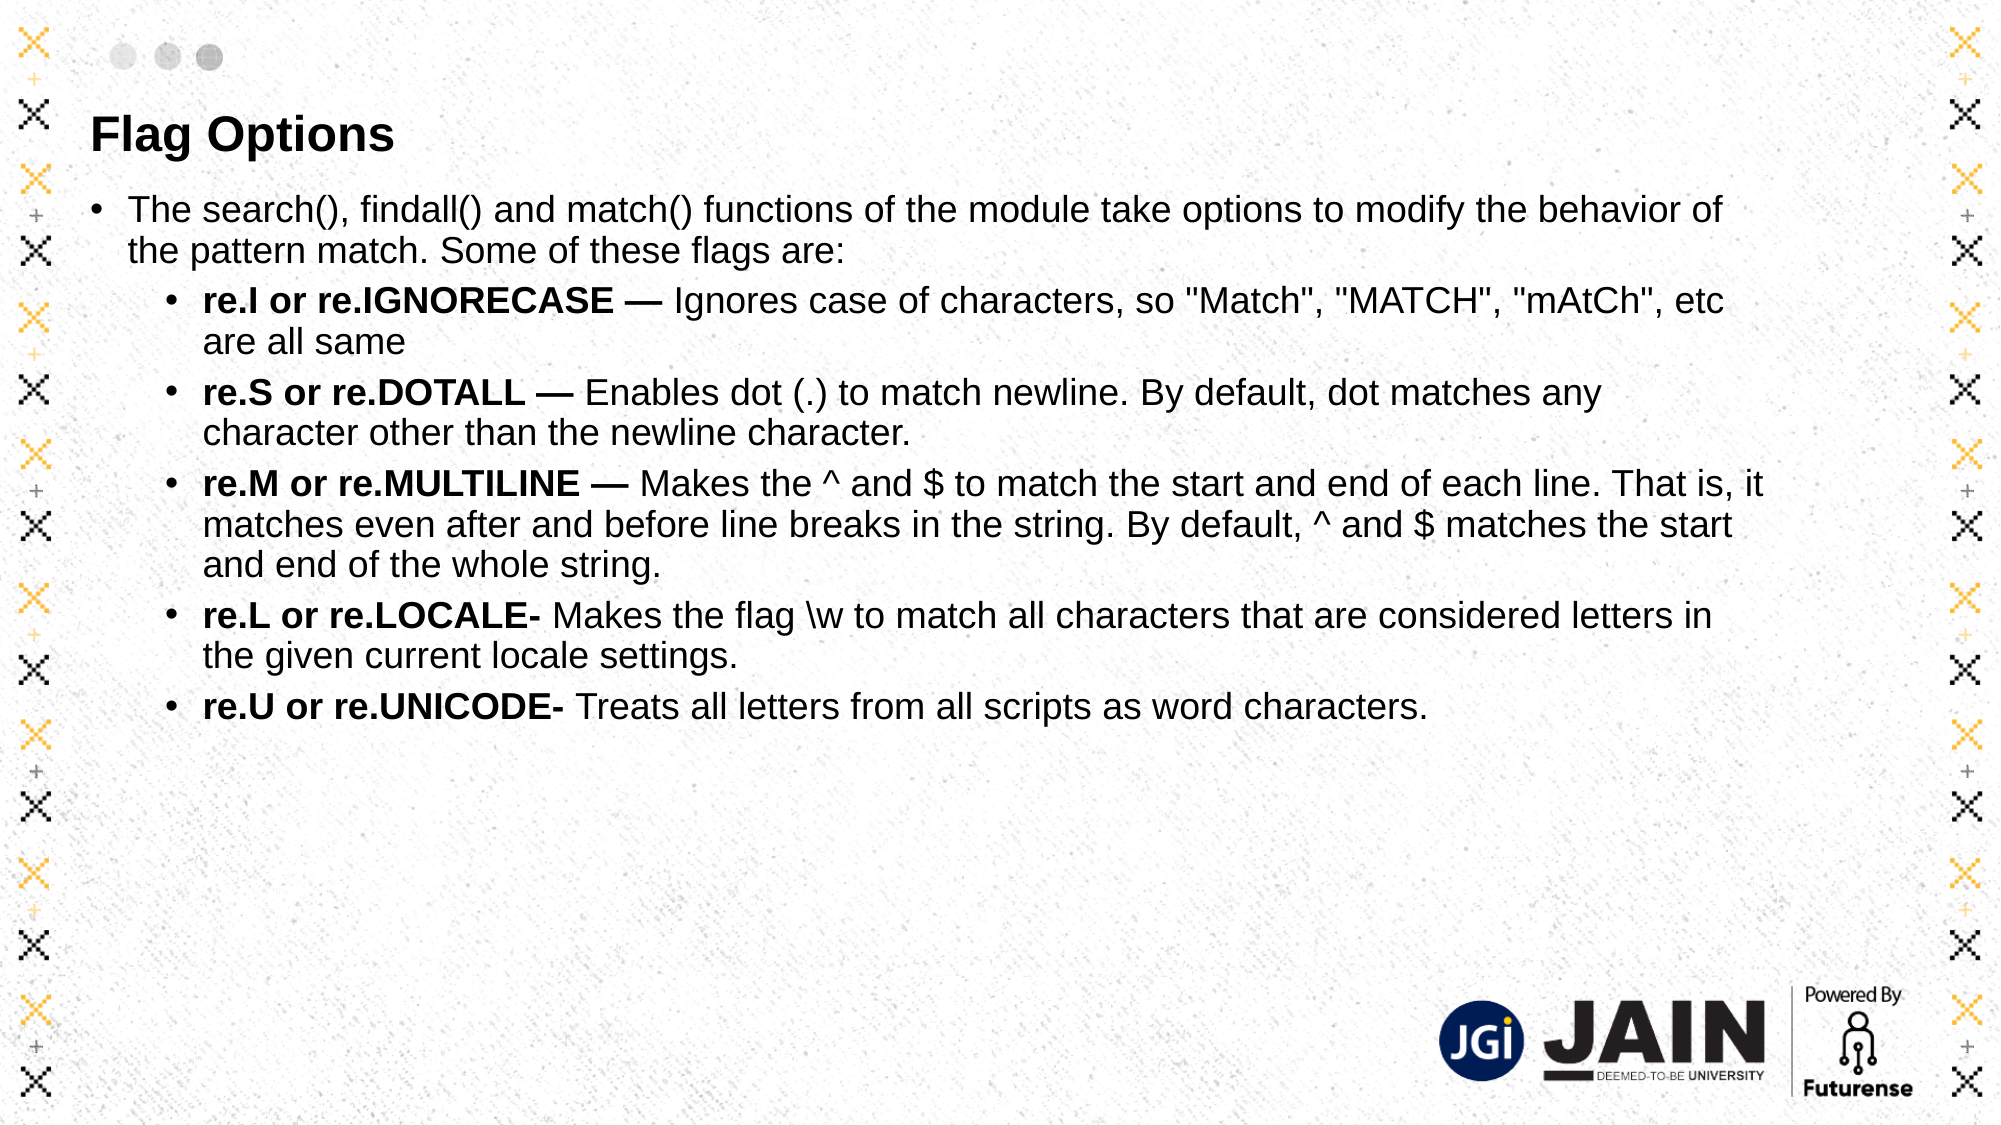

# Flag Options
The search(), findall() and match() functions of the module take options to modify the behavior of the pattern match. Some of these flags are:
re.I or re.IGNORECASE — Ignores case of characters, so "Match", "MATCH", "mAtCh", etc are all same
re.S or re.DOTALL — Enables dot (.) to match newline. By default, dot matches any character other than the newline character.
re.M or re.MULTILINE — Makes the ^ and $ to match the start and end of each line. That is, it matches even after and before line breaks in the string. By default, ^ and $ matches the start and end of the whole string.
re.L or re.LOCALE- Makes the flag \w to match all characters that are considered letters in the given current locale settings.
re.U or re.UNICODE- Treats all letters from all scripts as word characters.